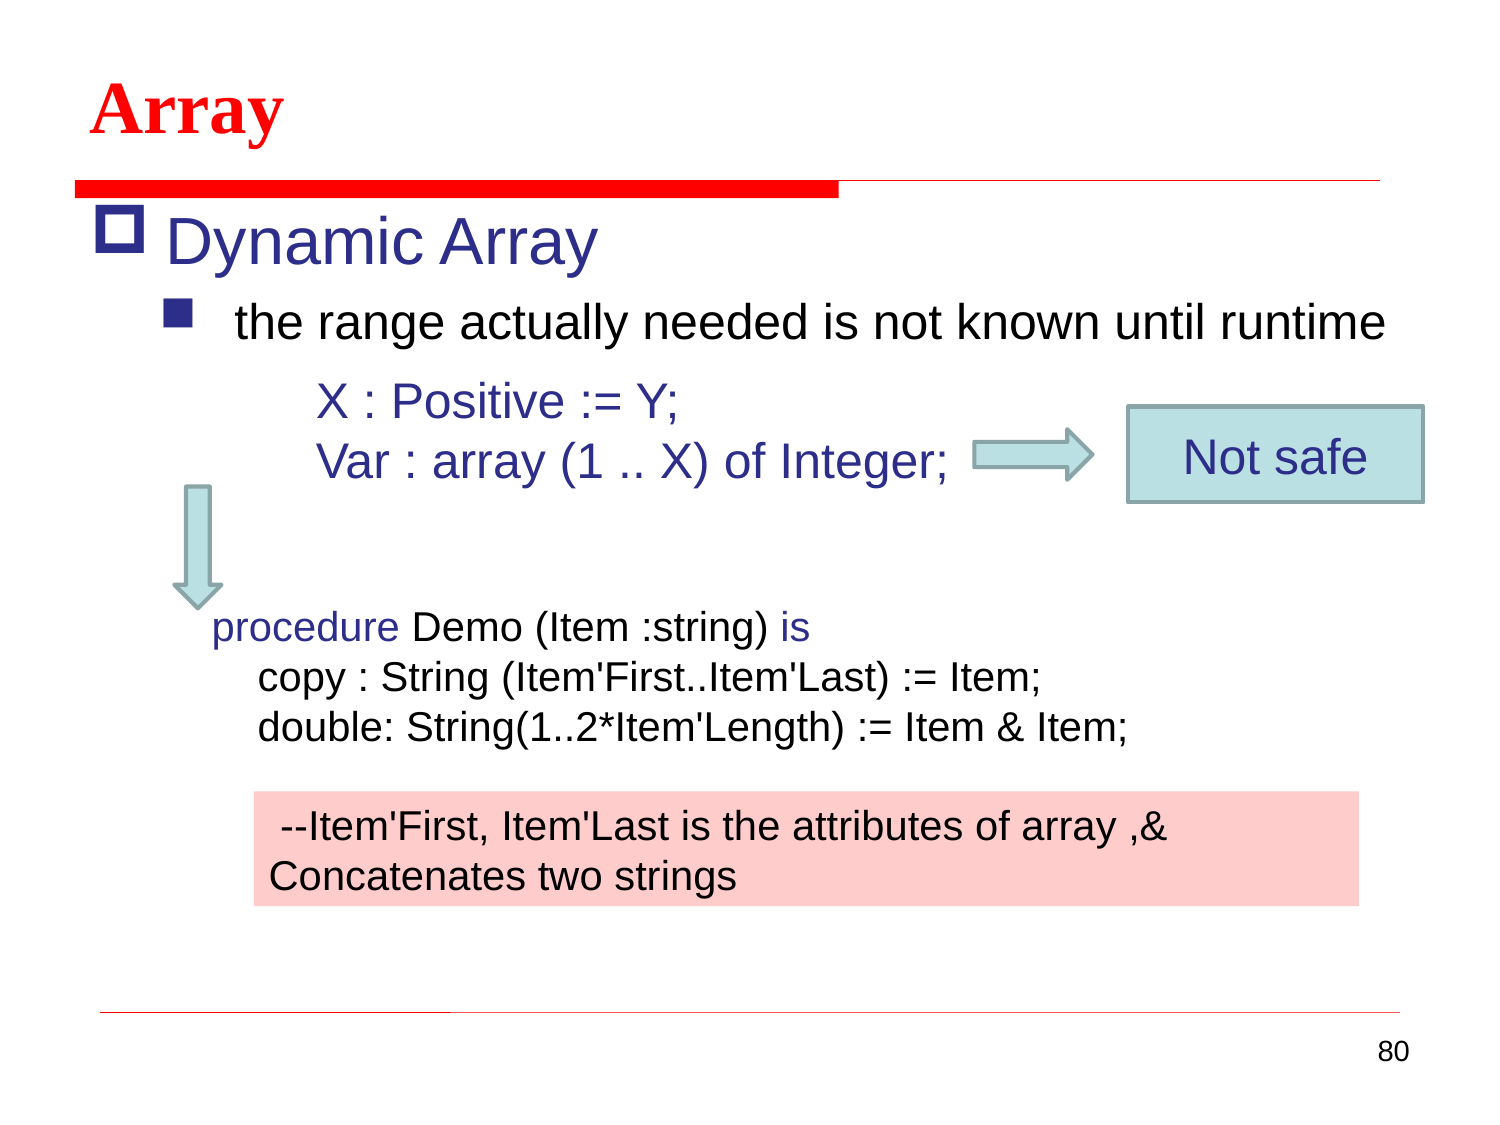

Array
Dynamic Array
the range actually needed is not known until runtime
X : Positive := Y;
Var : array (1 .. X) of Integer;
Not safe

procedure Demo (Item :string) is
    copy : String (Item'First..Item'Last) := Item;
    double: String(1..2*Item'Length) := Item & Item;
 --Item'First, Item'Last is the attributes of array ,& Concatenates two strings
80